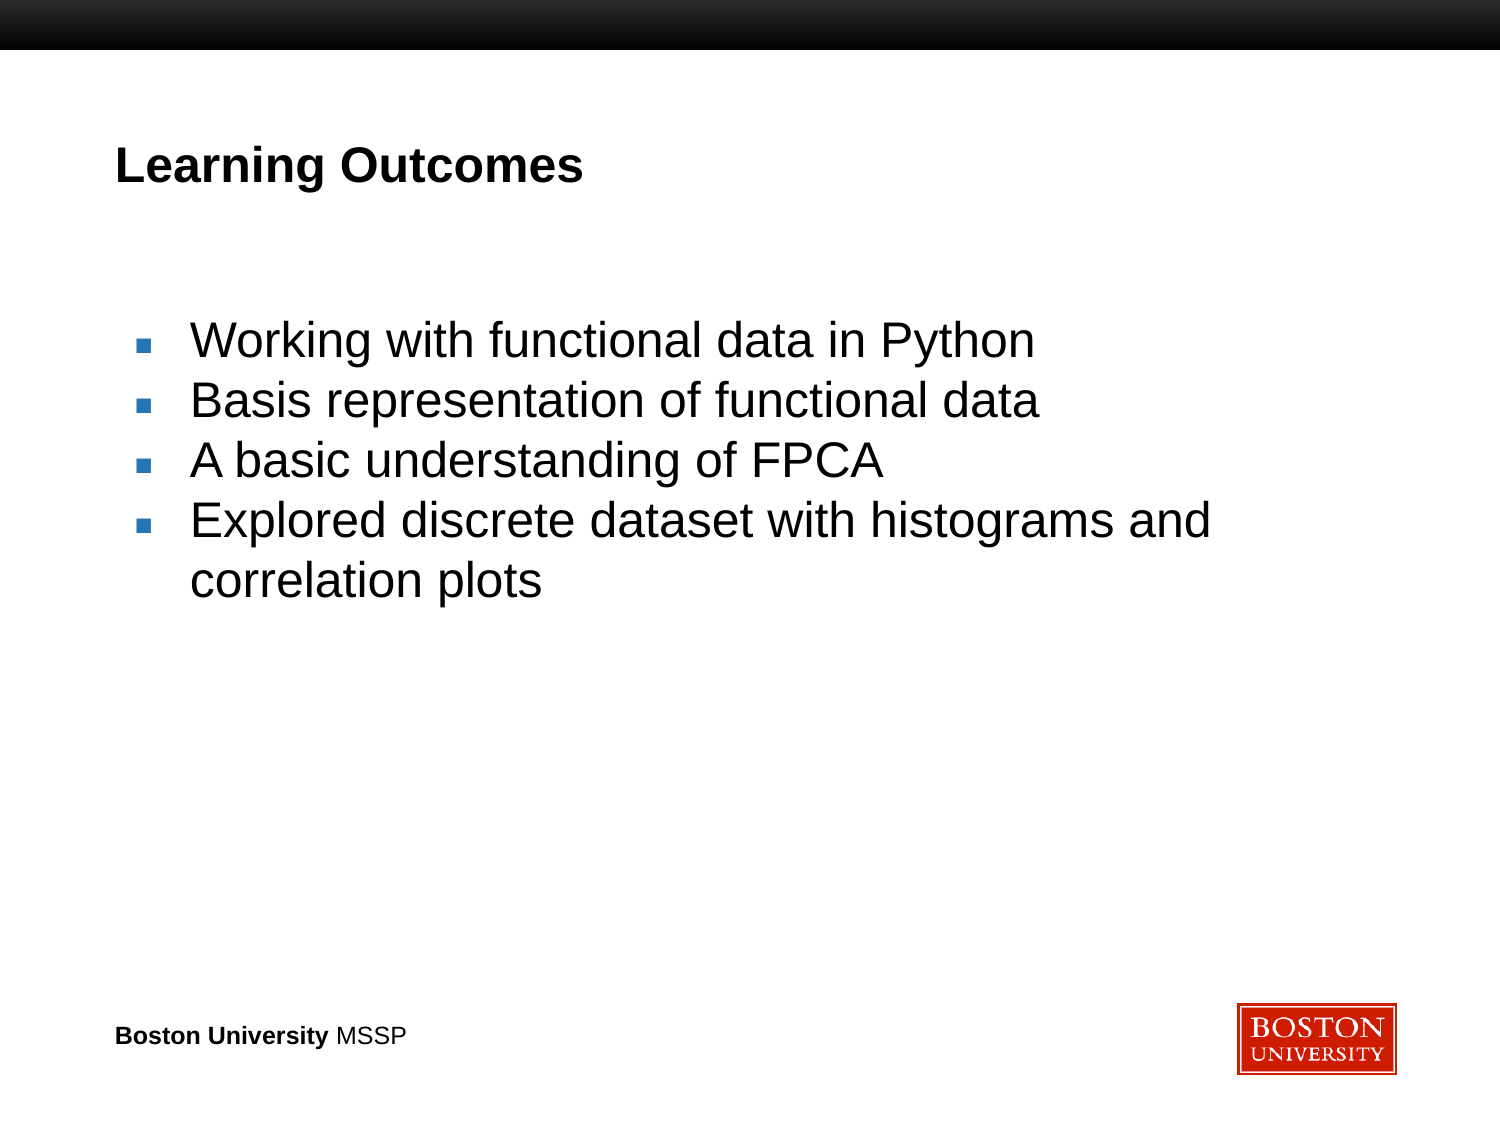

# Learning Outcomes
Working with functional data in Python
Basis representation of functional data
A basic understanding of FPCA
Explored discrete dataset with histograms and correlation plots